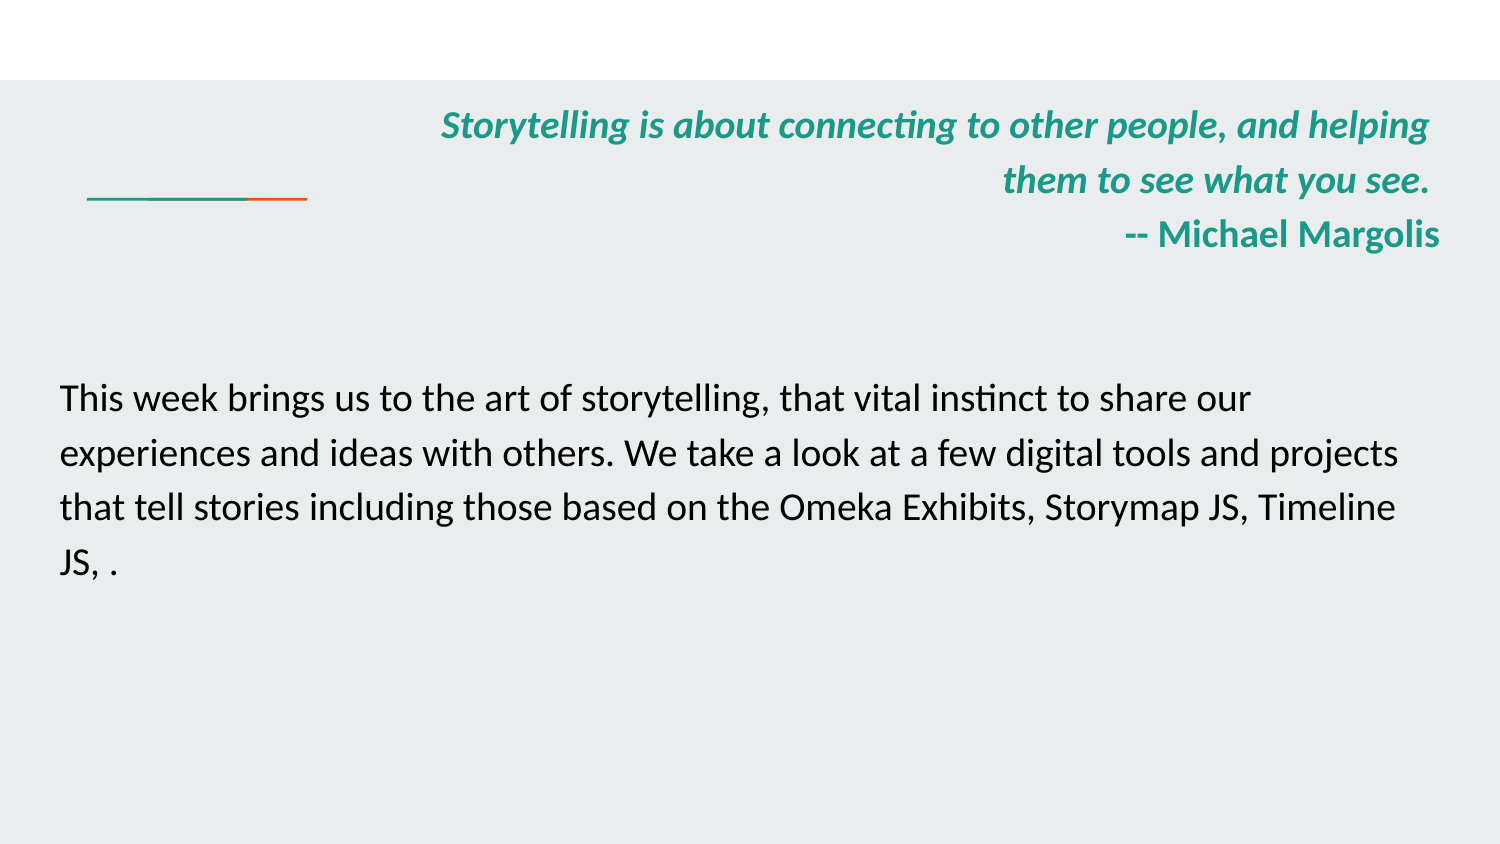

Storytelling is about connecting to other people, and helping
them to see what you see.
-- Michael Margolis

This week brings us to the art of storytelling, that vital instinct to share our experiences and ideas with others. We take a look at a few digital tools and projects that tell stories including those based on the Omeka Exhibits, Storymap JS, Timeline JS, .